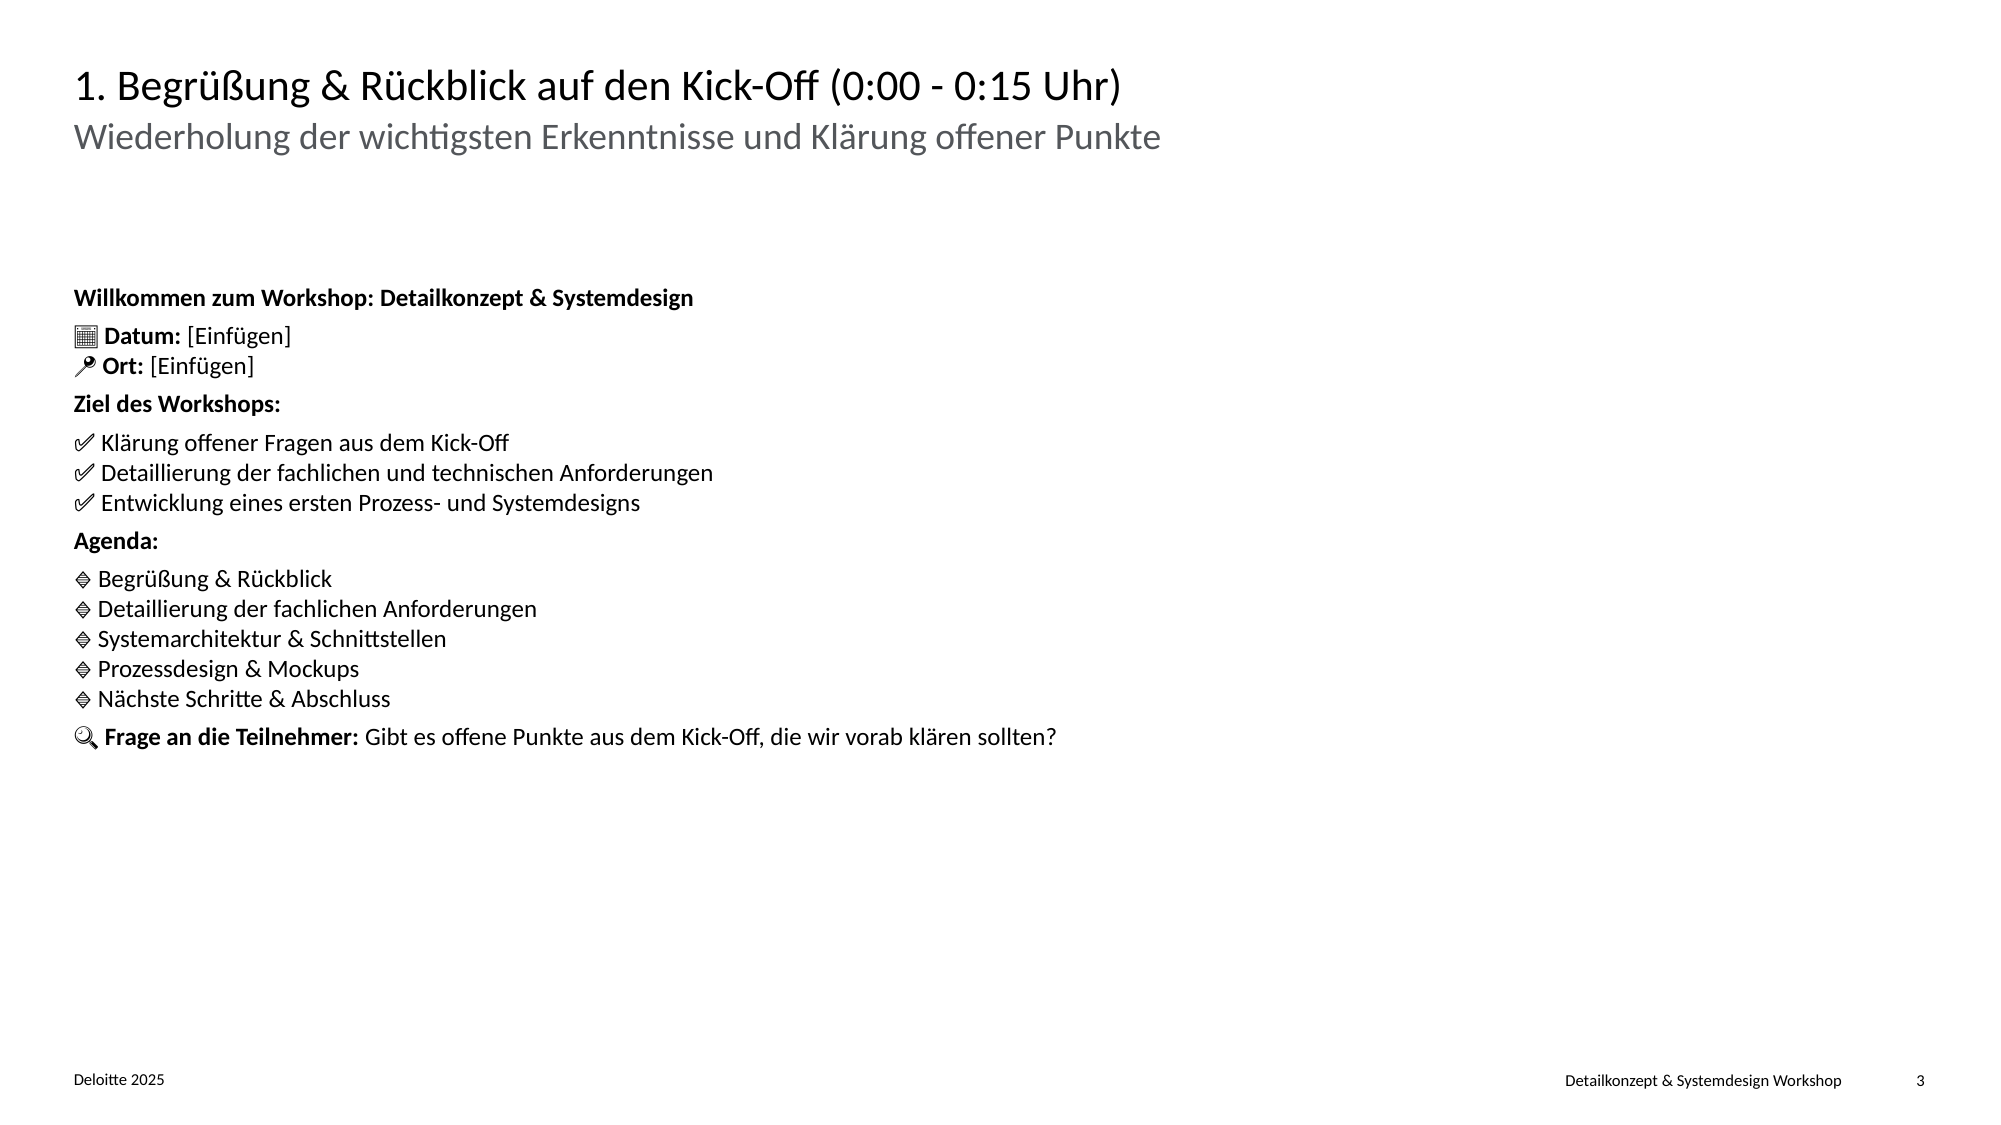

# 1. Begrüßung & Rückblick auf den Kick-Off (0:00 - 0:15 Uhr)
Wiederholung der wichtigsten Erkenntnisse und Klärung offener Punkte
Willkommen zum Workshop: Detailkonzept & Systemdesign
📅 Datum: [Einfügen]
📍 Ort: [Einfügen]
Ziel des Workshops:
✅ Klärung offener Fragen aus dem Kick-Off
✅ Detaillierung der fachlichen und technischen Anforderungen
✅ Entwicklung eines ersten Prozess- und Systemdesigns
Agenda:
🔹 Begrüßung & Rückblick
🔹 Detaillierung der fachlichen Anforderungen
🔹 Systemarchitektur & Schnittstellen
🔹 Prozessdesign & Mockups
🔹 Nächste Schritte & Abschluss
🔍 Frage an die Teilnehmer: Gibt es offene Punkte aus dem Kick-Off, die wir vorab klären sollten?